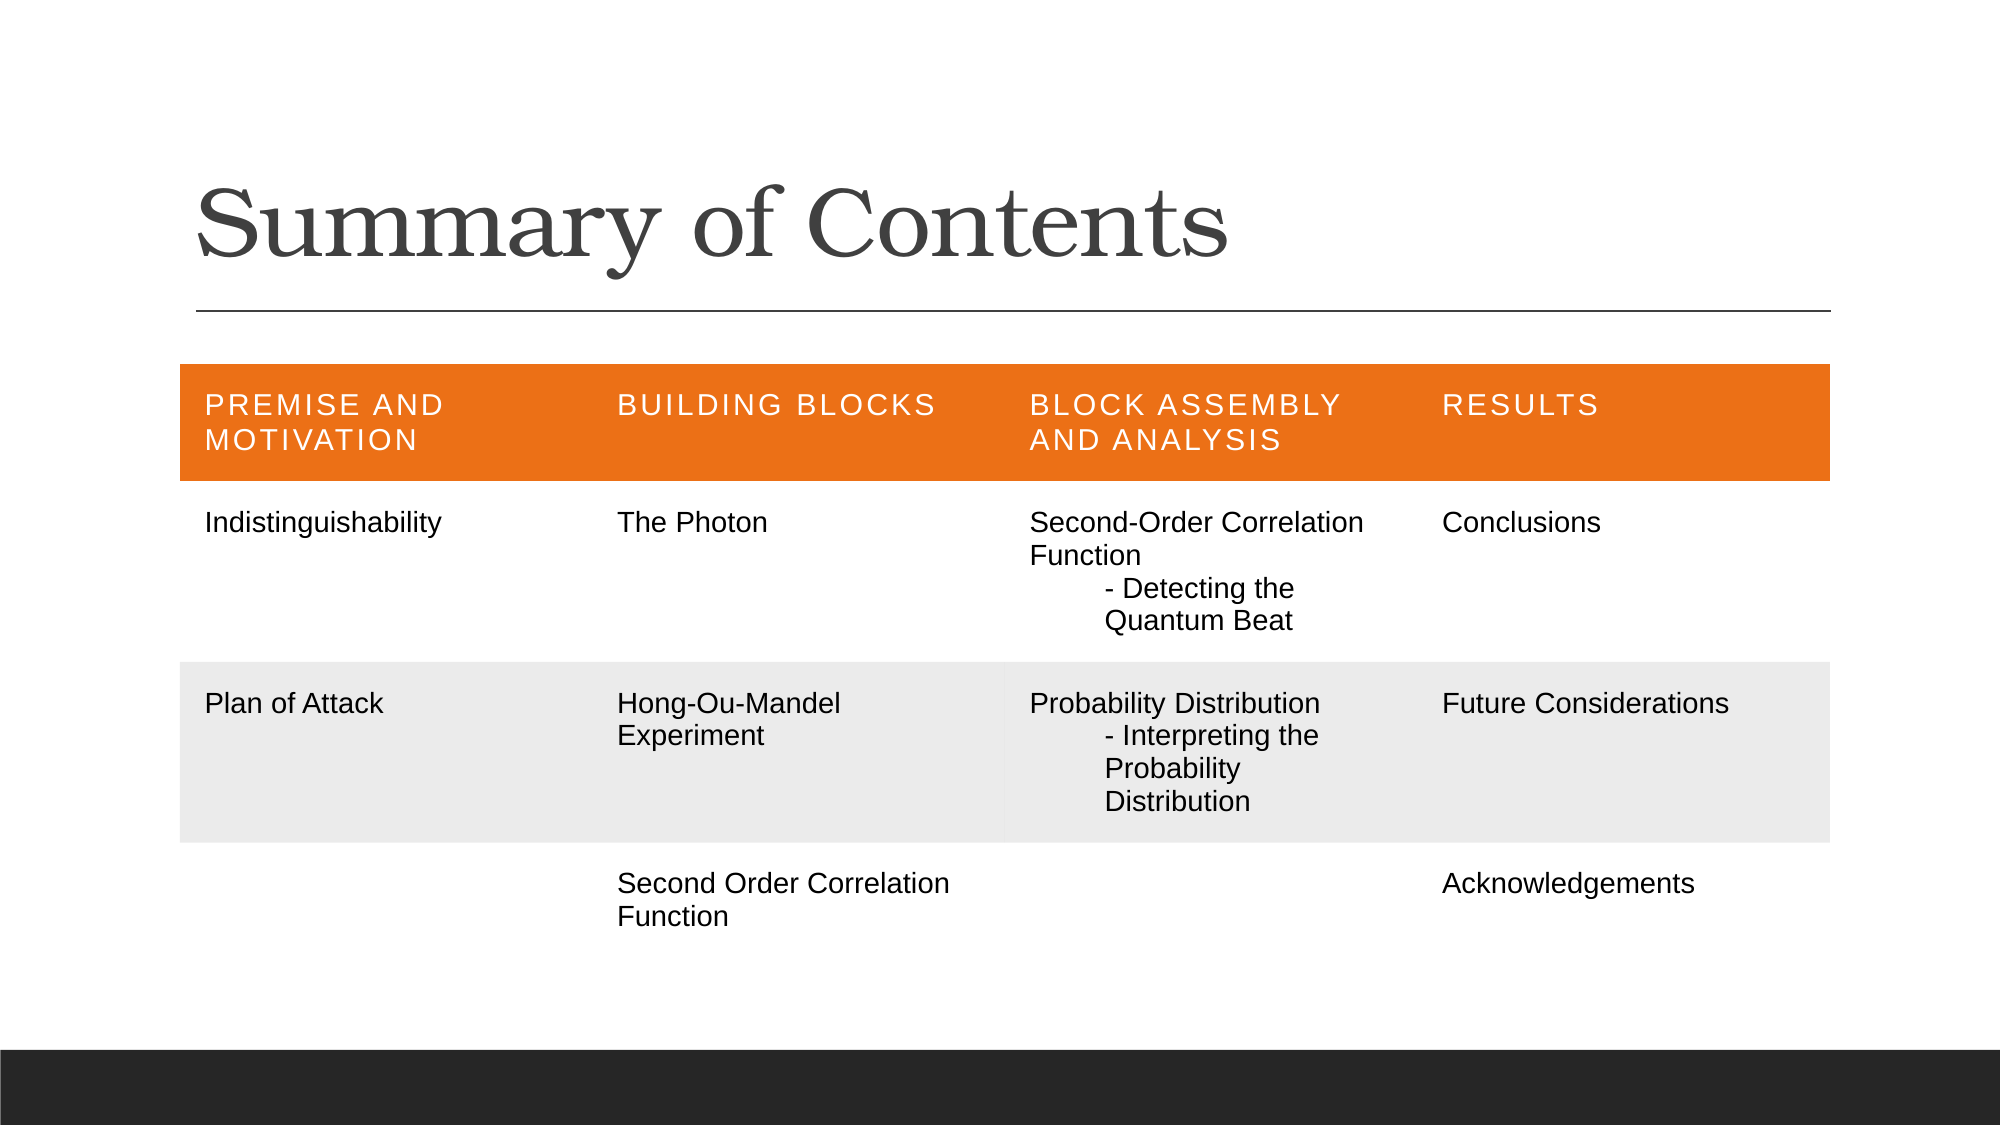

# Summary of Contents
| PREMISE AND MOTIVATION | Building blocks | Block assembly and analysis | results |
| --- | --- | --- | --- |
| Indistinguishability | The Photon | Second-Order Correlation Function - Detecting the Quantum Beat | Conclusions |
| Plan of Attack | Hong-Ou-Mandel Experiment | Probability Distribution - Interpreting the Probability Distribution | Future Considerations |
|  | Second Order Correlation Function |  | Acknowledgements |